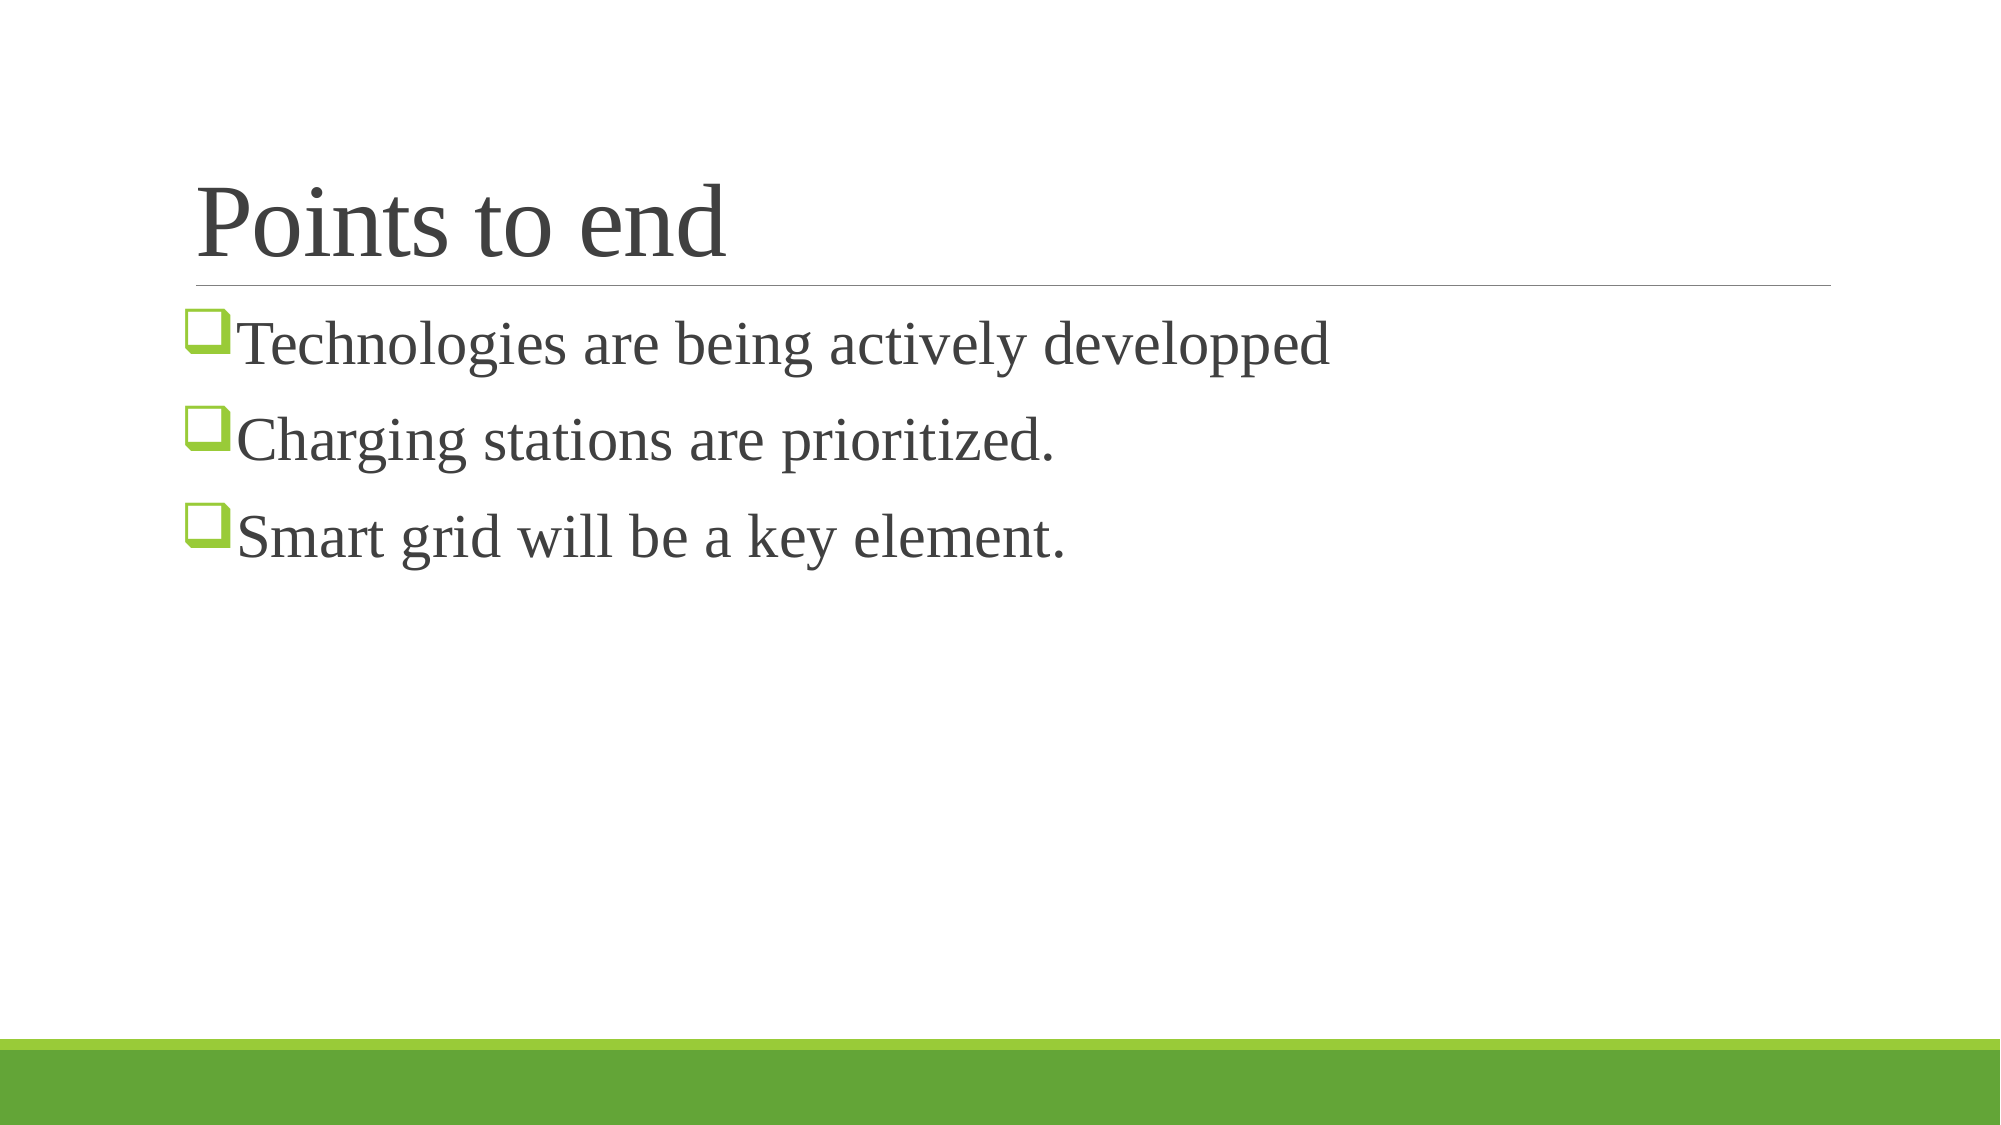

# Points to end
Technologies are being actively developped
Charging stations are prioritized.
Smart grid will be a key element.